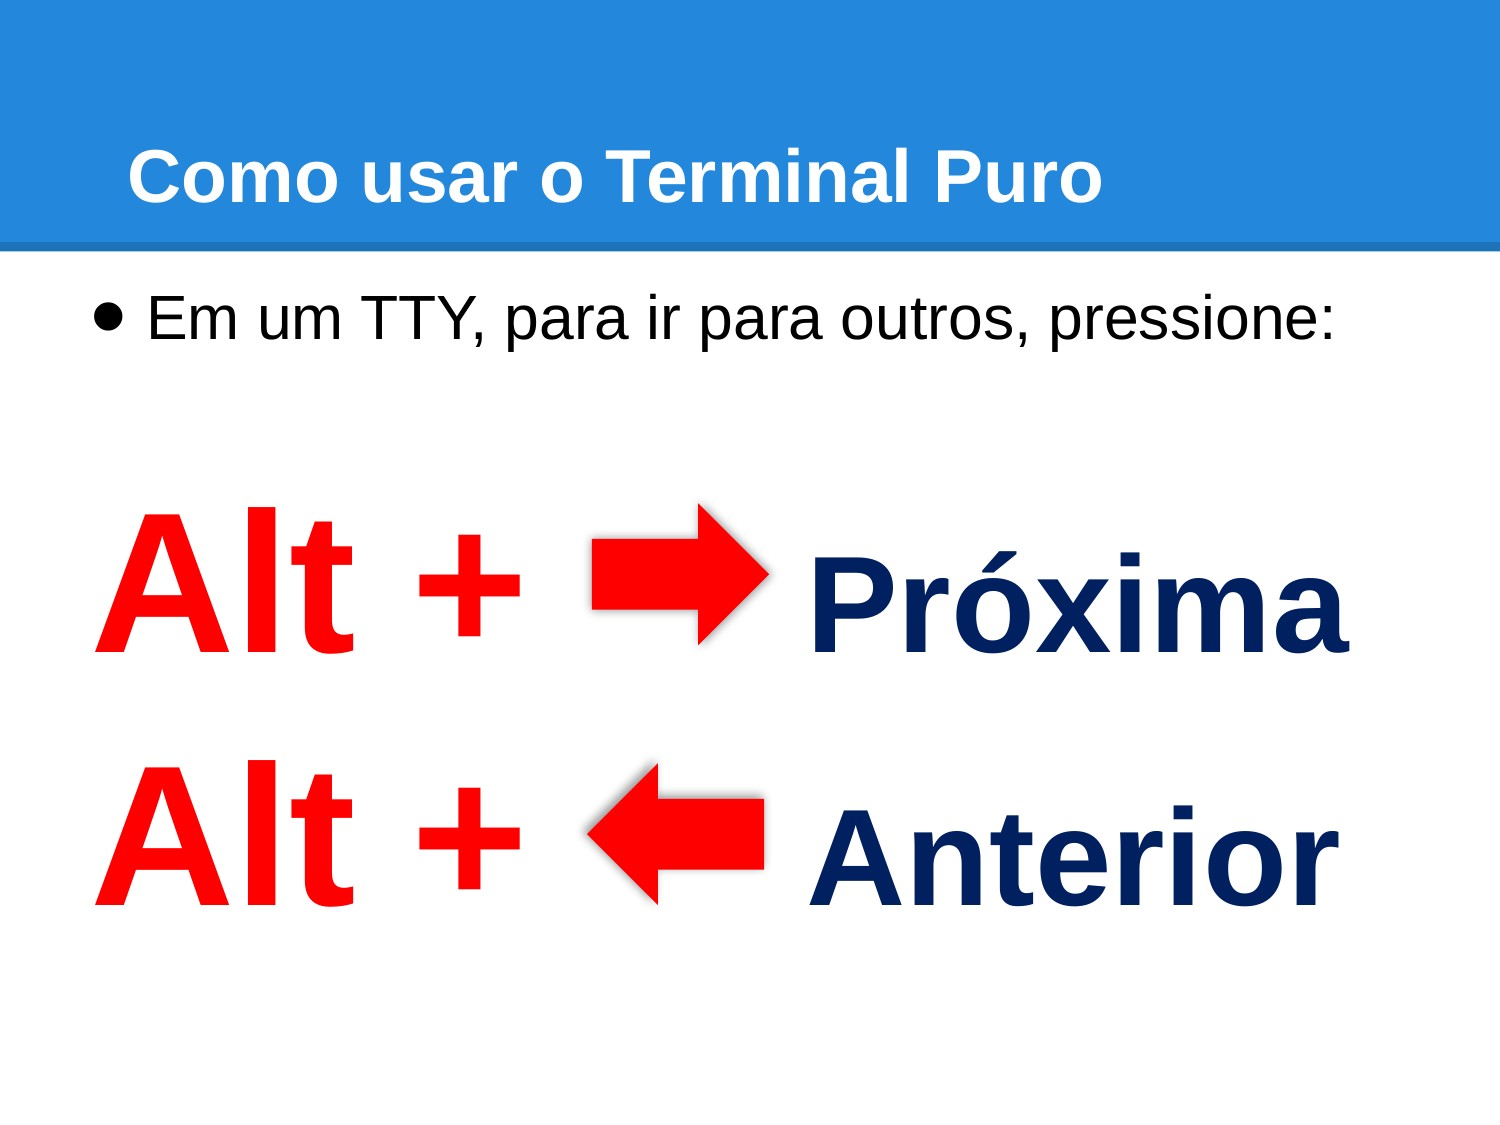

# Como usar o Terminal Puro
Em um TTY, para ir para outros, pressione:

Alt +     Próxima
Alt +     Anterior